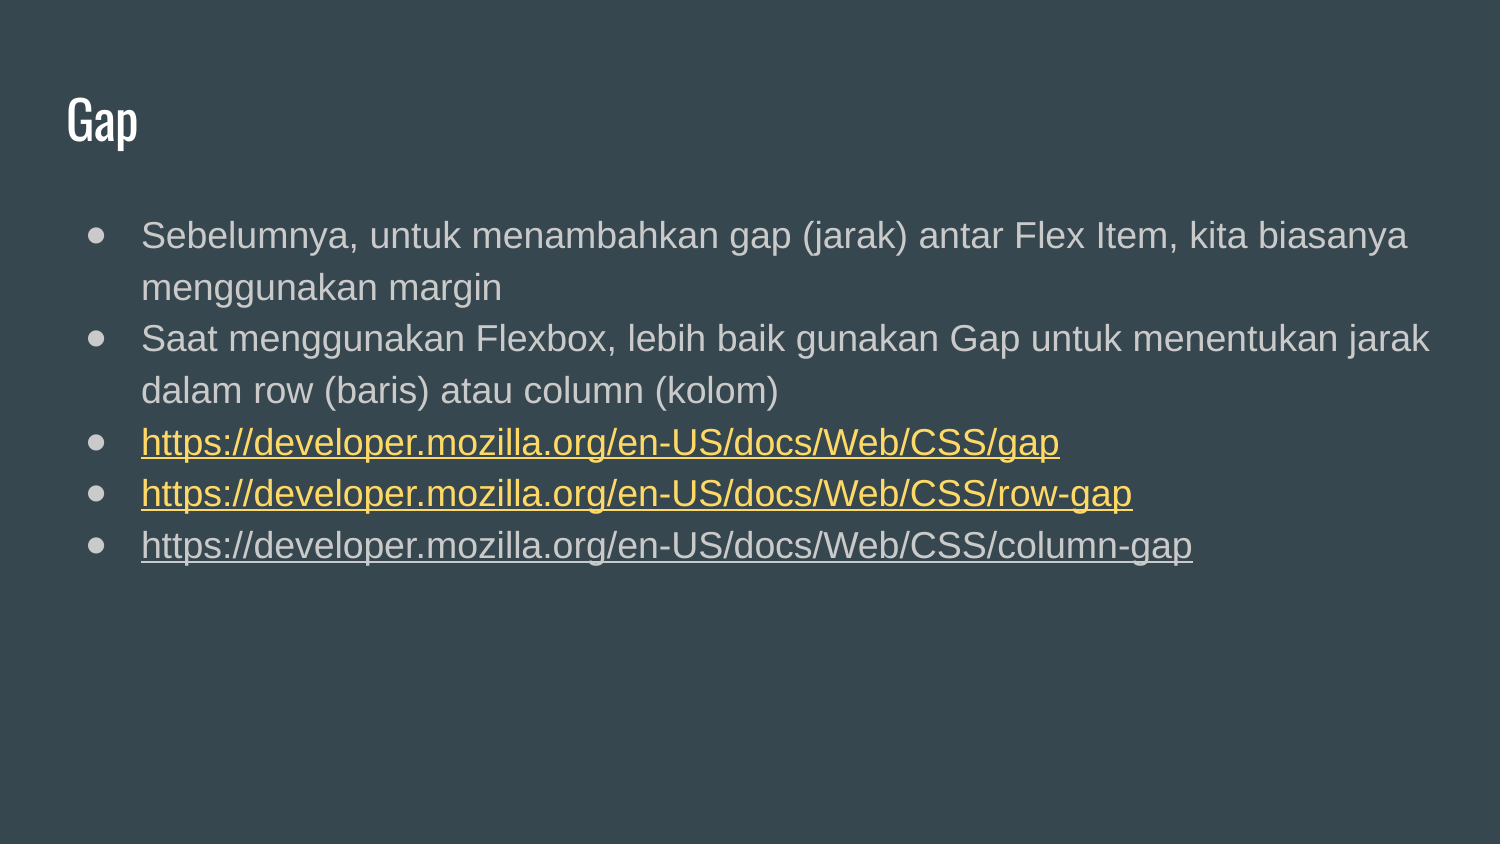

# Gap
Sebelumnya, untuk menambahkan gap (jarak) antar Flex Item, kita biasanya menggunakan margin
Saat menggunakan Flexbox, lebih baik gunakan Gap untuk menentukan jarak dalam row (baris) atau column (kolom)
https://developer.mozilla.org/en-US/docs/Web/CSS/gap
https://developer.mozilla.org/en-US/docs/Web/CSS/row-gap
https://developer.mozilla.org/en-US/docs/Web/CSS/column-gap